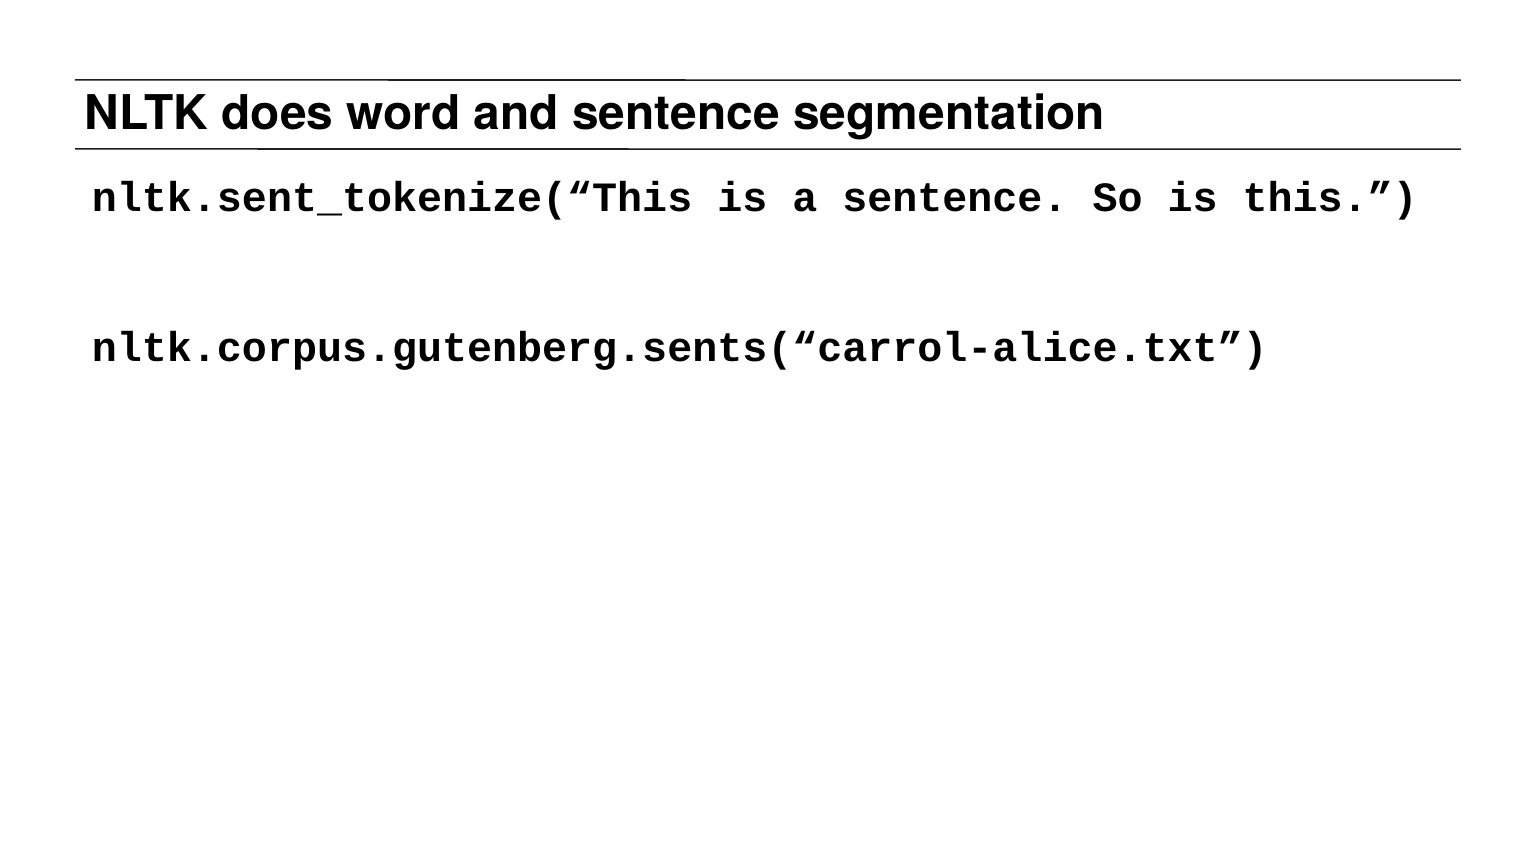

# NLTK does word and sentence segmentation
nltk.sent_tokenize(“This is a sentence. So is this.”)

nltk.corpus.gutenberg.sents(“carrol-alice.txt”)